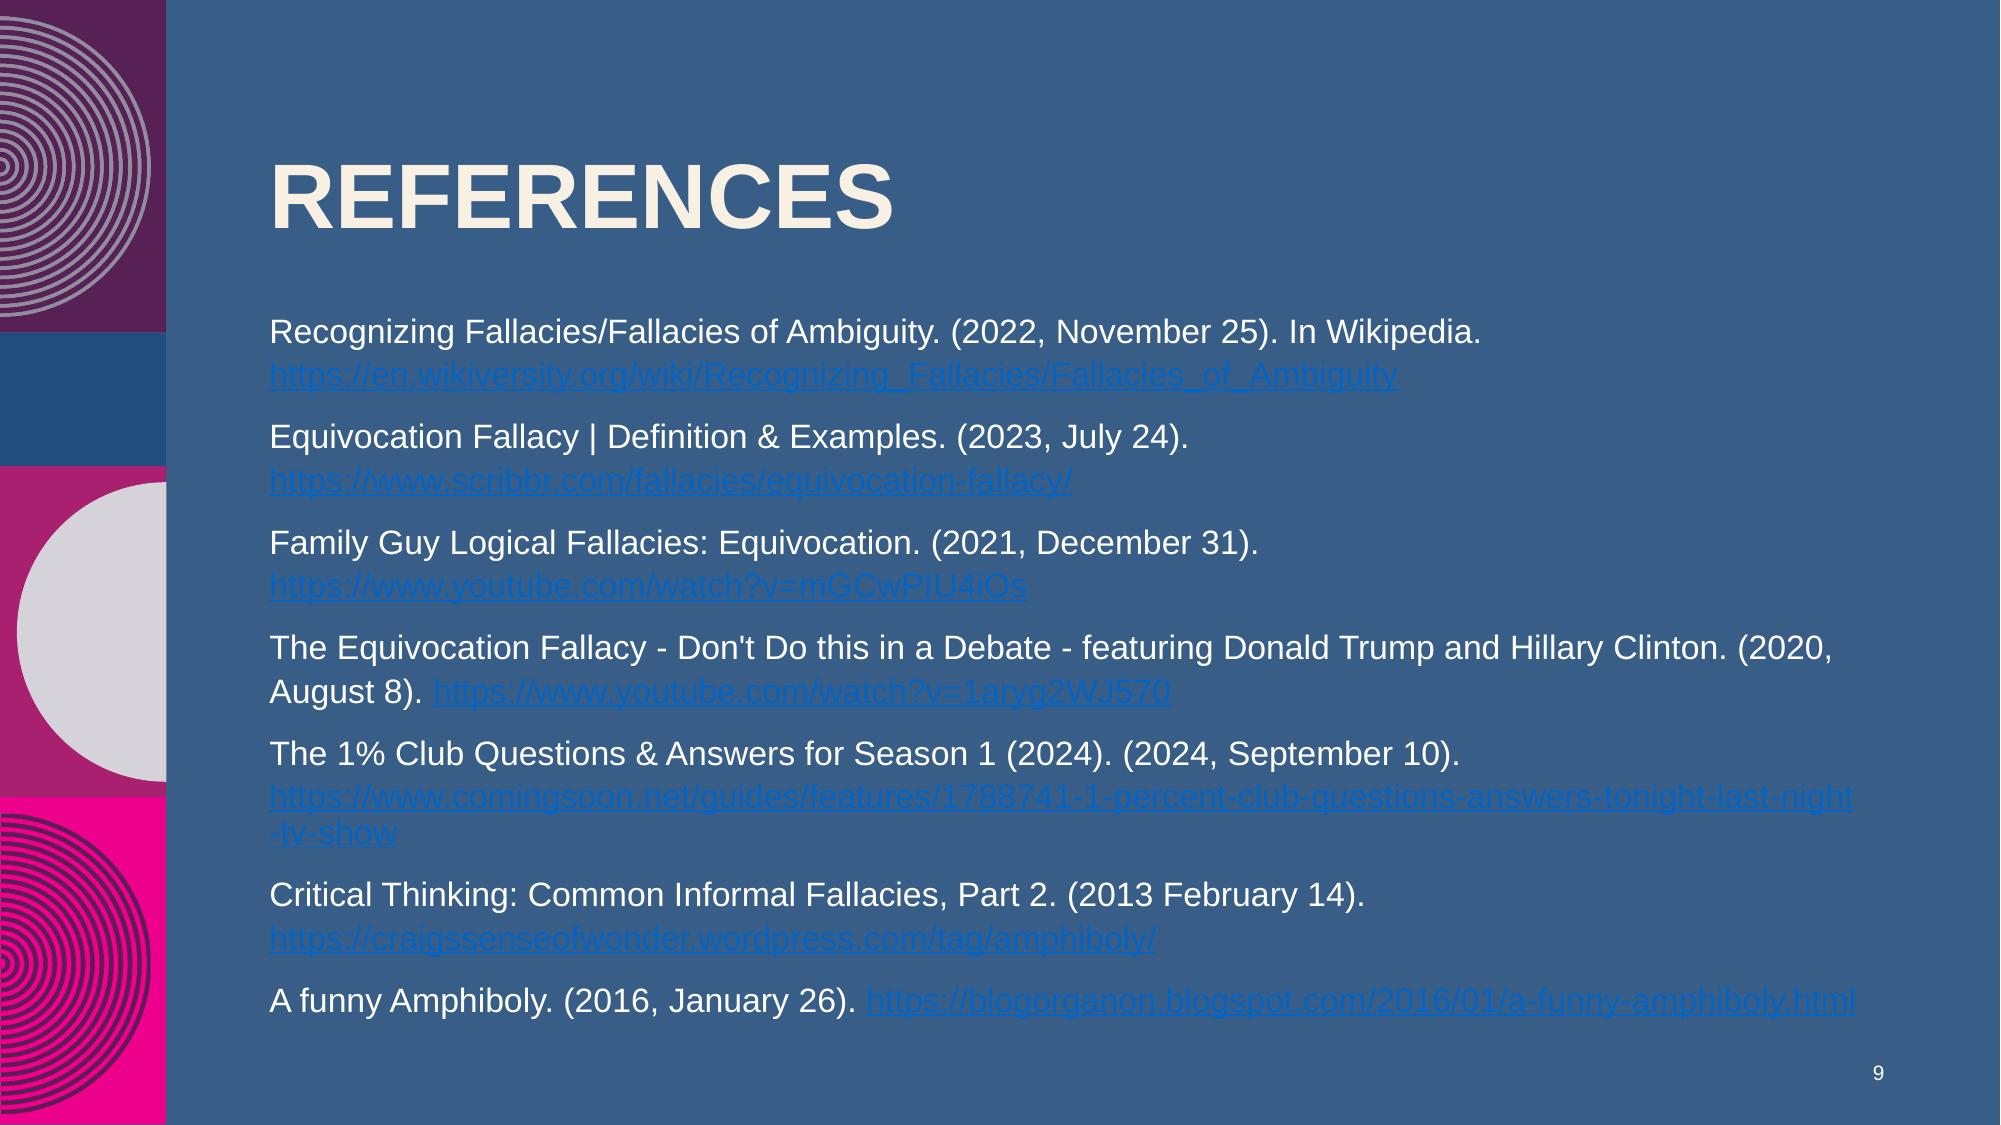

# References
Recognizing Fallacies/Fallacies of Ambiguity. (2022, November 25). In Wikipedia. https://en.wikiversity.org/wiki/Recognizing_Fallacies/Fallacies_of_Ambiguity
Equivocation Fallacy | Definition & Examples. (2023, July 24). https://www.scribbr.com/fallacies/equivocation-fallacy/
Family Guy Logical Fallacies: Equivocation. (2021, December 31). https://www.youtube.com/watch?v=mGCwPIU4iOs
The Equivocation Fallacy - Don't Do this in a Debate - featuring Donald Trump and Hillary Clinton. (2020, August 8). https://www.youtube.com/watch?v=1aryg2WJ570
The 1% Club Questions & Answers for Season 1 (2024). (2024, September 10). https://www.comingsoon.net/guides/features/1788741-1-percent-club-questions-answers-tonight-last-night-tv-show
Critical Thinking: Common Informal Fallacies, Part 2. (2013 February 14). https://craigssenseofwonder.wordpress.com/tag/amphiboly/
A funny Amphiboly. (2016, January 26). https://blogorganon.blogspot.com/2016/01/a-funny-amphiboly.html
9